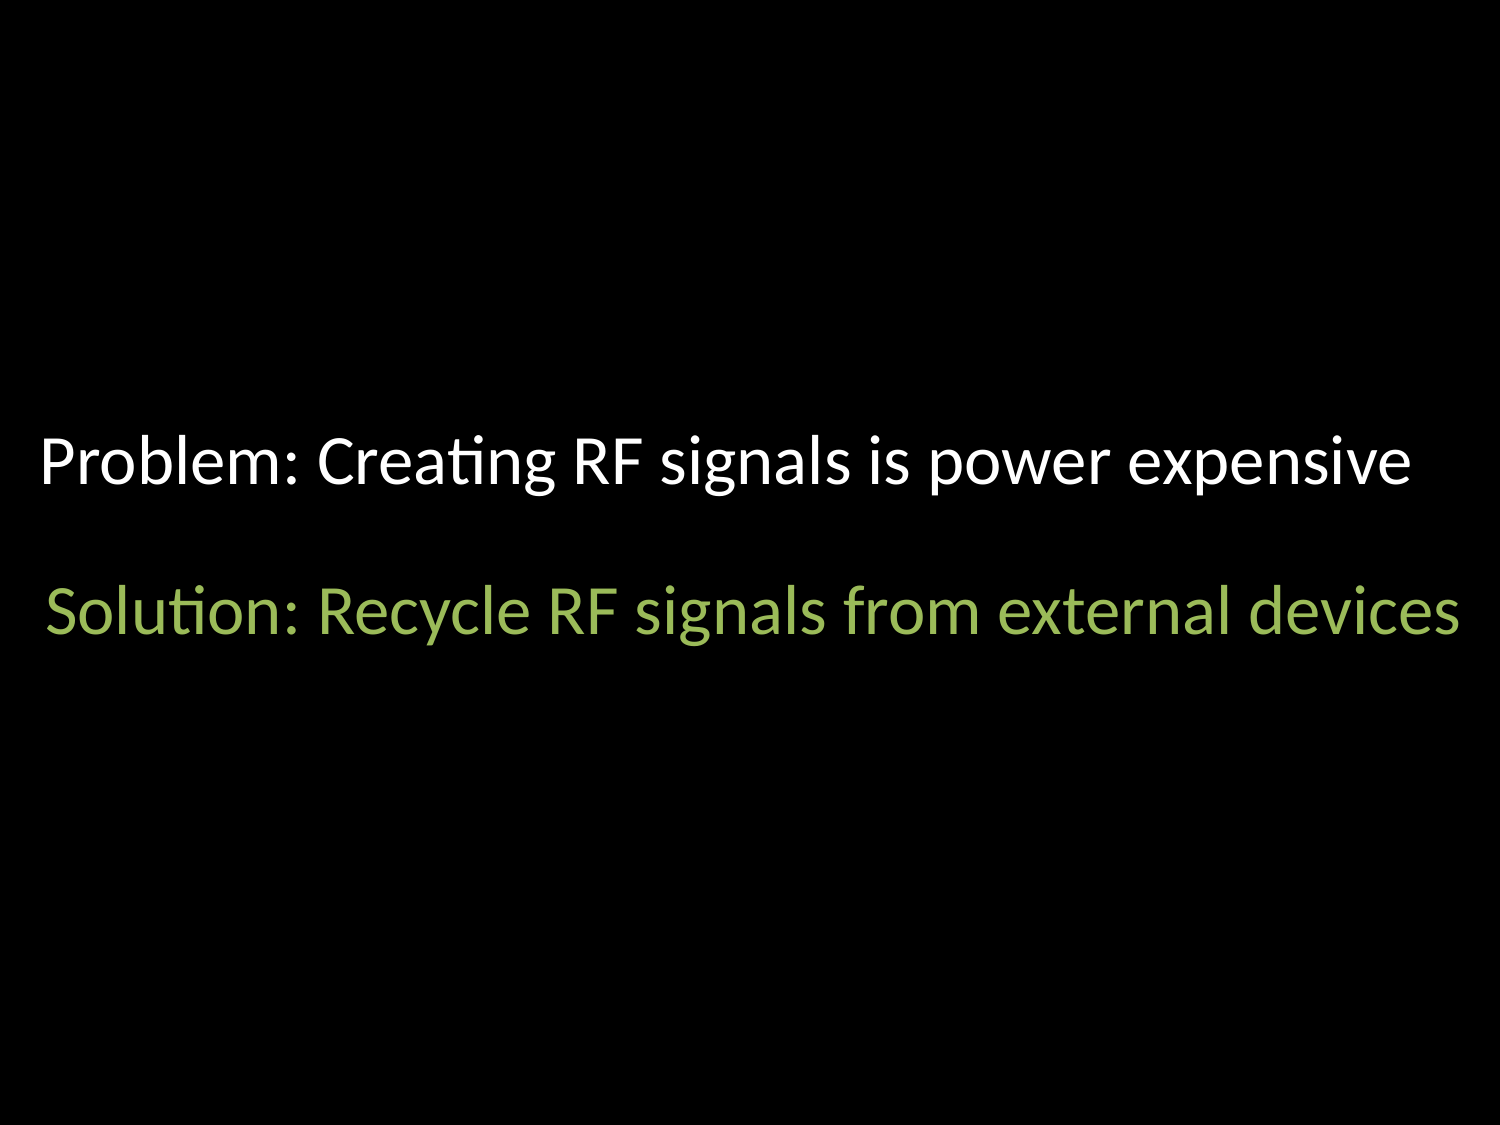

Problem: Creating RF signals is power expensive
Solution: Recycle RF signals from external devices